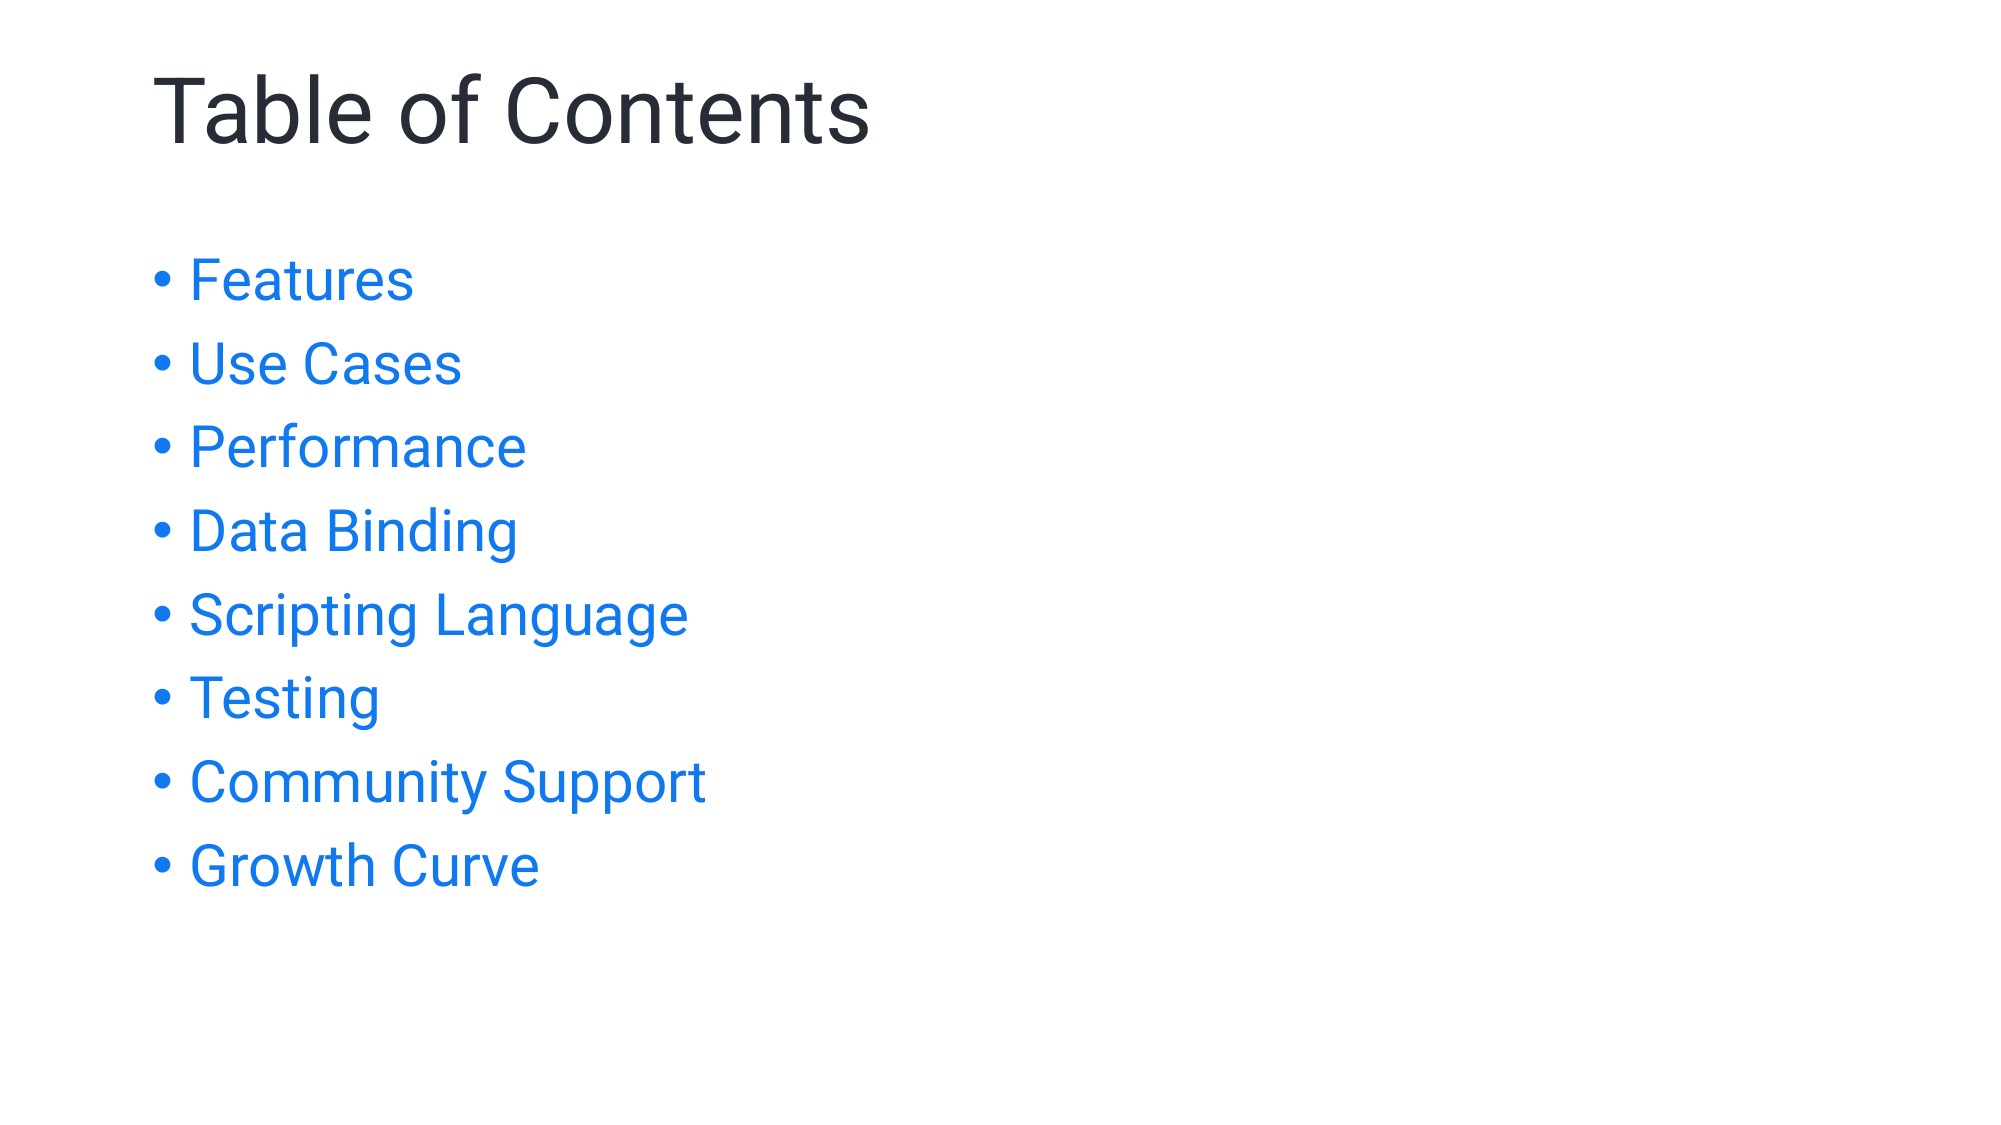

# Table of Contents
Features
Use Cases
Performance
Data Binding
Scripting Language
Testing
Community Support
Growth Curve